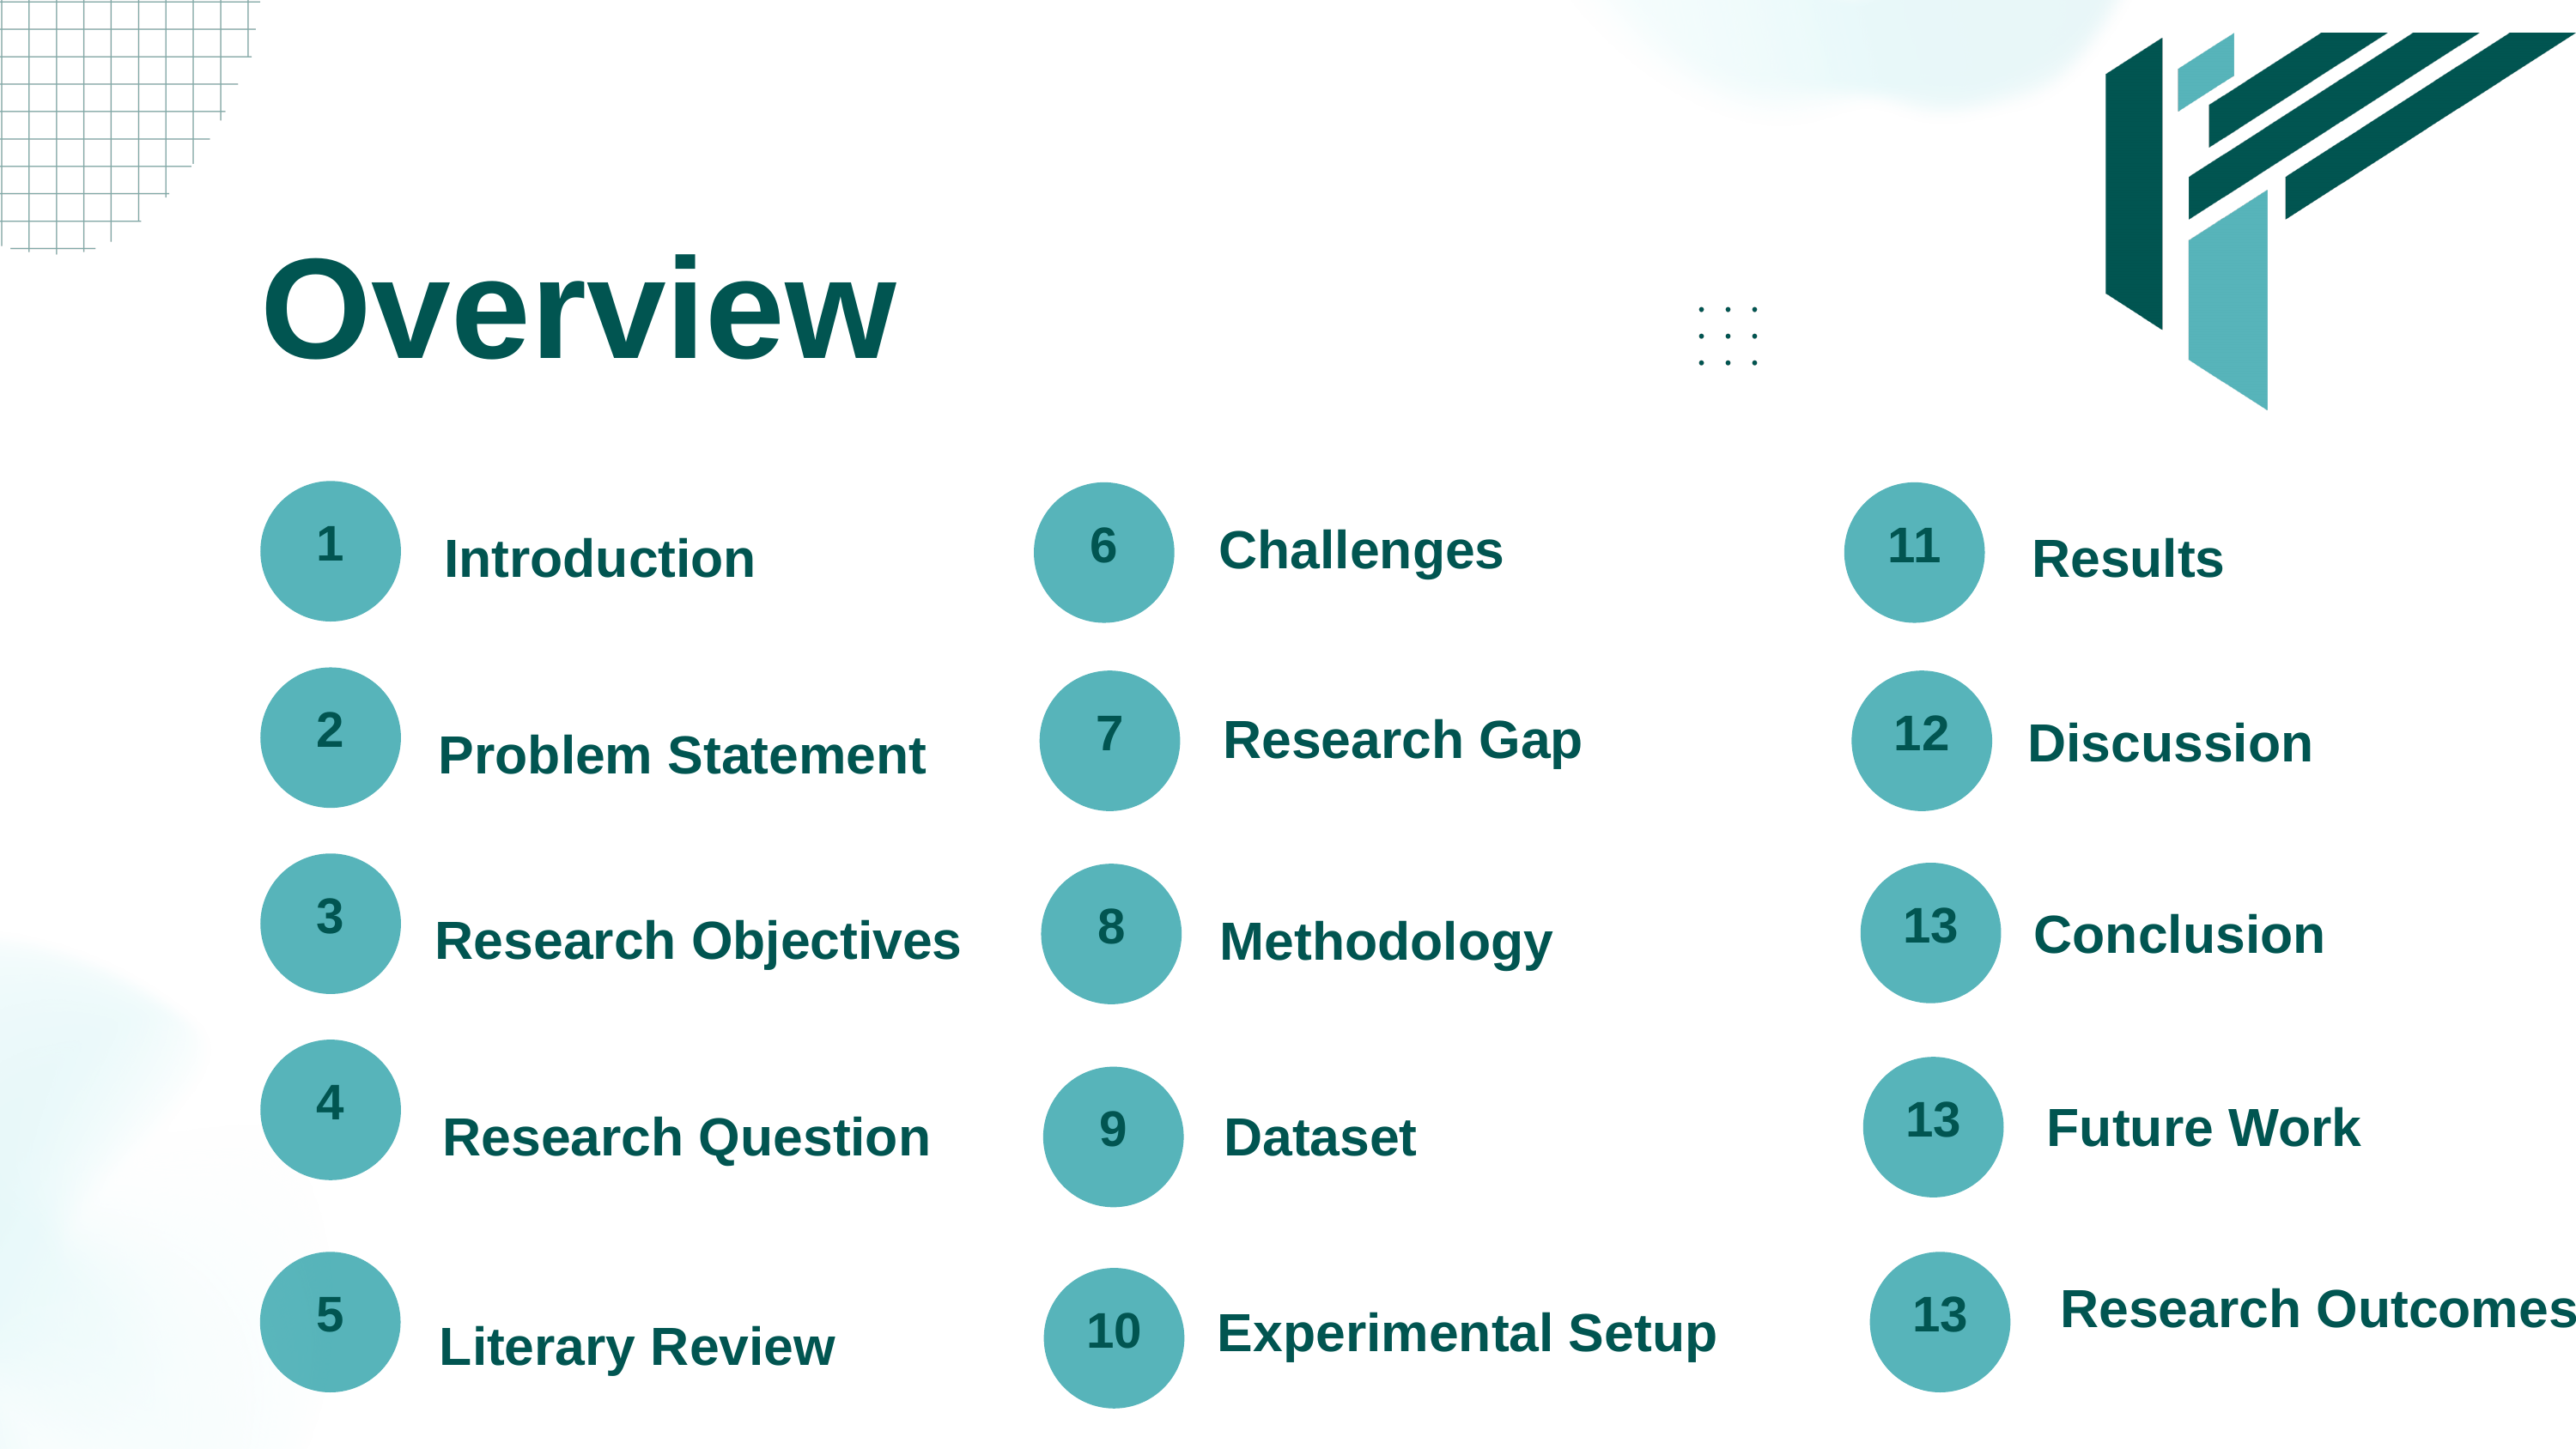

Overview

1

6

11
Challenges
Introduction
Results

2

7

12
Research Gap
Discussion
Problem Statement

3

13

8
Conclusion
Research Objectives
Methodology

4

13

9
Future Work
Research Question
Dataset

5

13
Research Outcomes

10
Experimental Setup
Literary Review